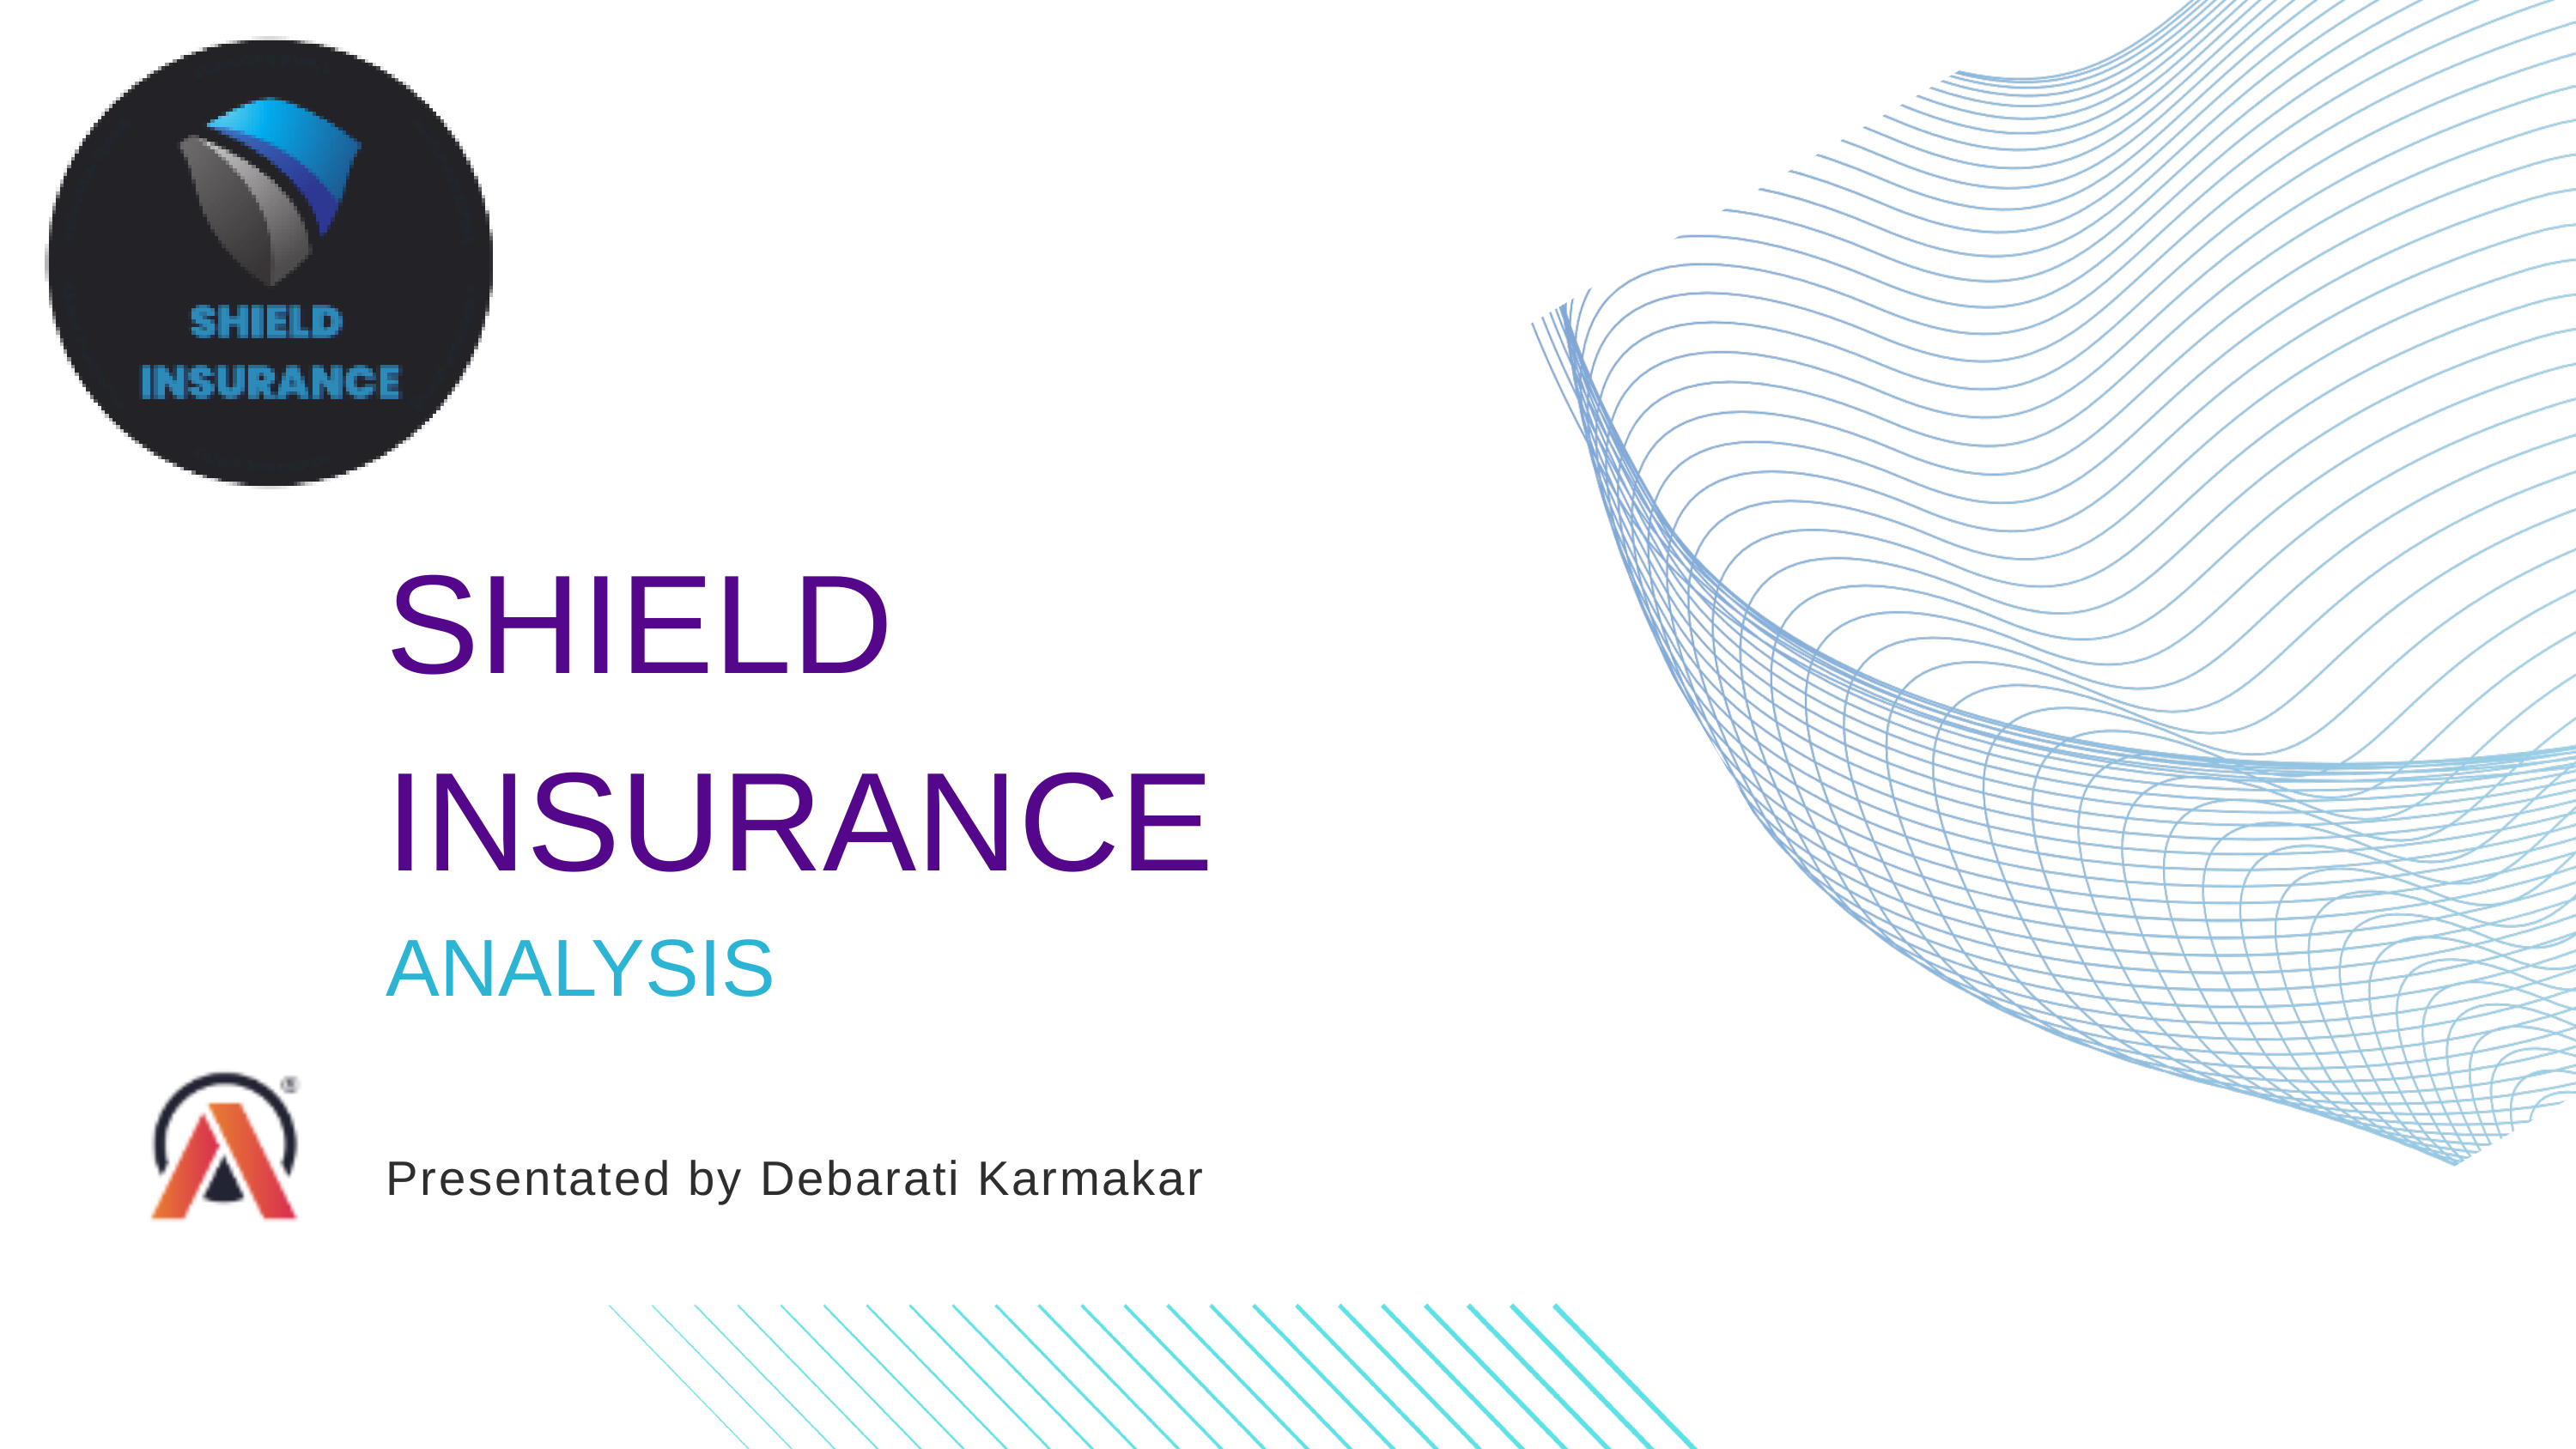

SHIELD INSURANCE
ANALYSIS

Presentated by Debarati Karmakar